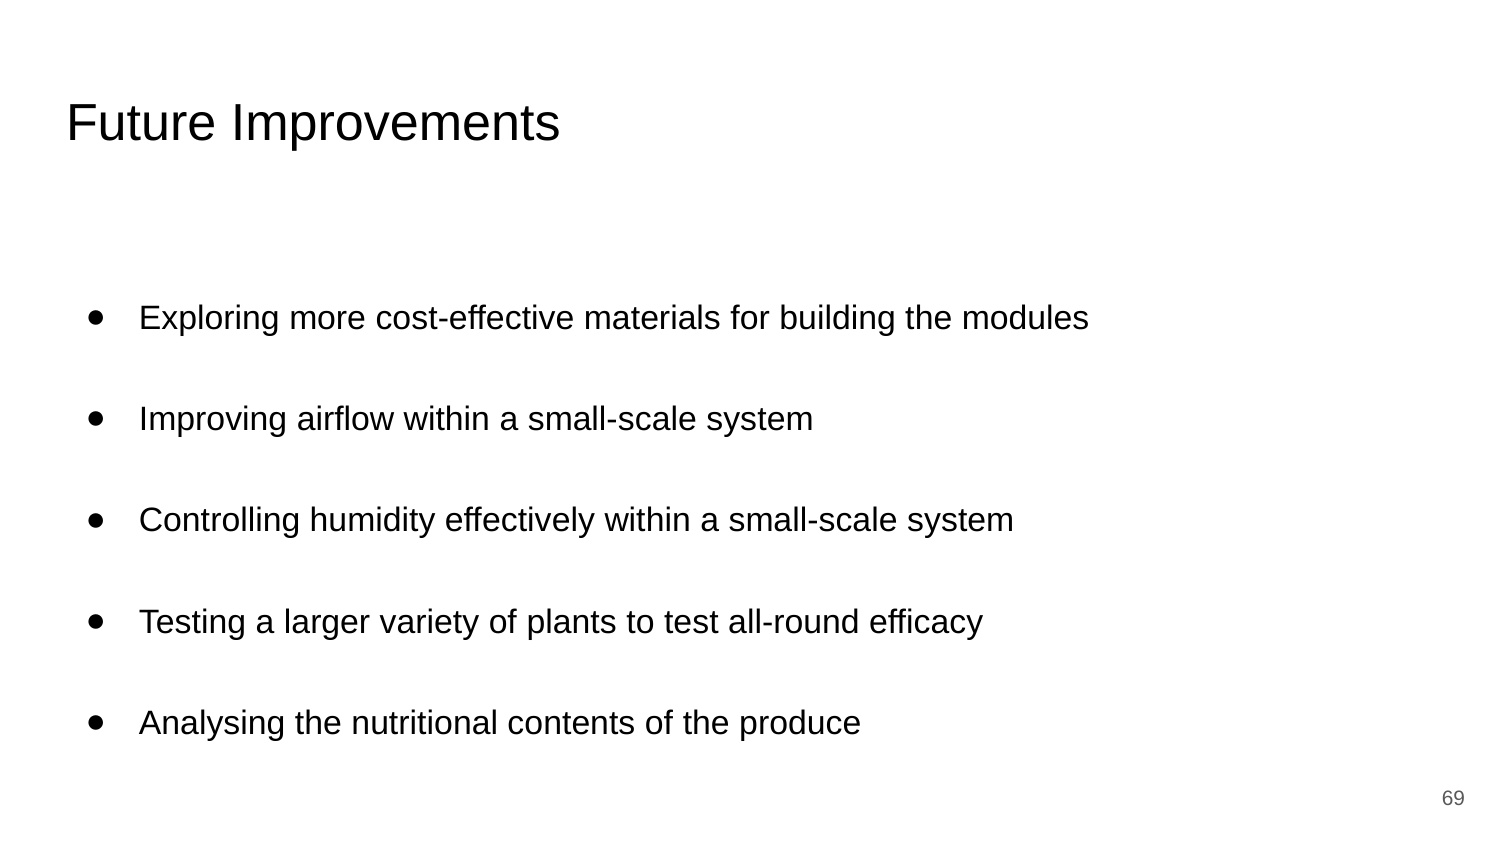

# Future Improvements
Exploring more cost-effective materials for building the modules
Improving airflow within a small-scale system
Controlling humidity effectively within a small-scale system
Testing a larger variety of plants to test all-round efficacy
Analysing the nutritional contents of the produce

69